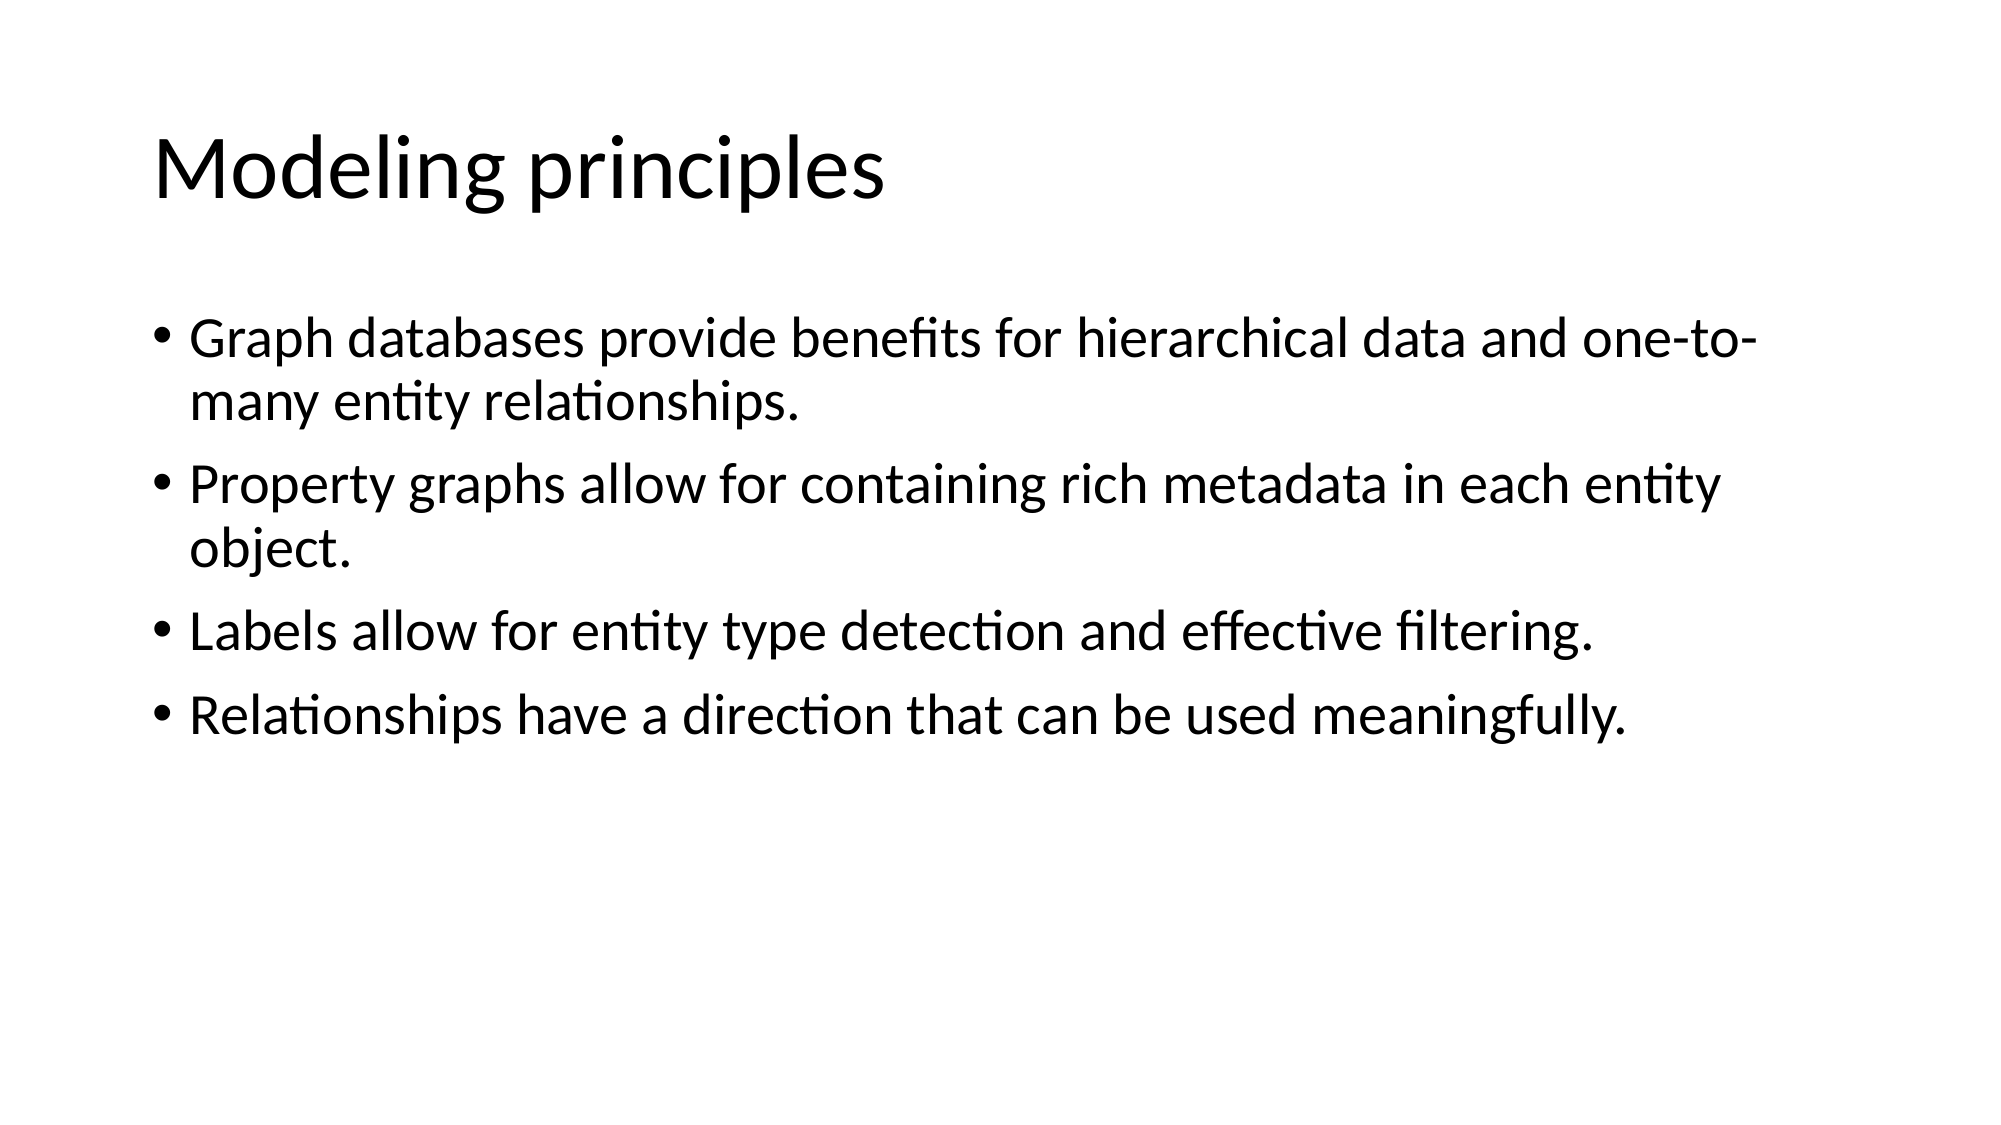

# Modeling principles
Graph databases provide benefits for hierarchical data and one-to-many entity relationships.
Property graphs allow for containing rich metadata in each entity object.
Labels allow for entity type detection and effective filtering.
Relationships have a direction that can be used meaningfully.